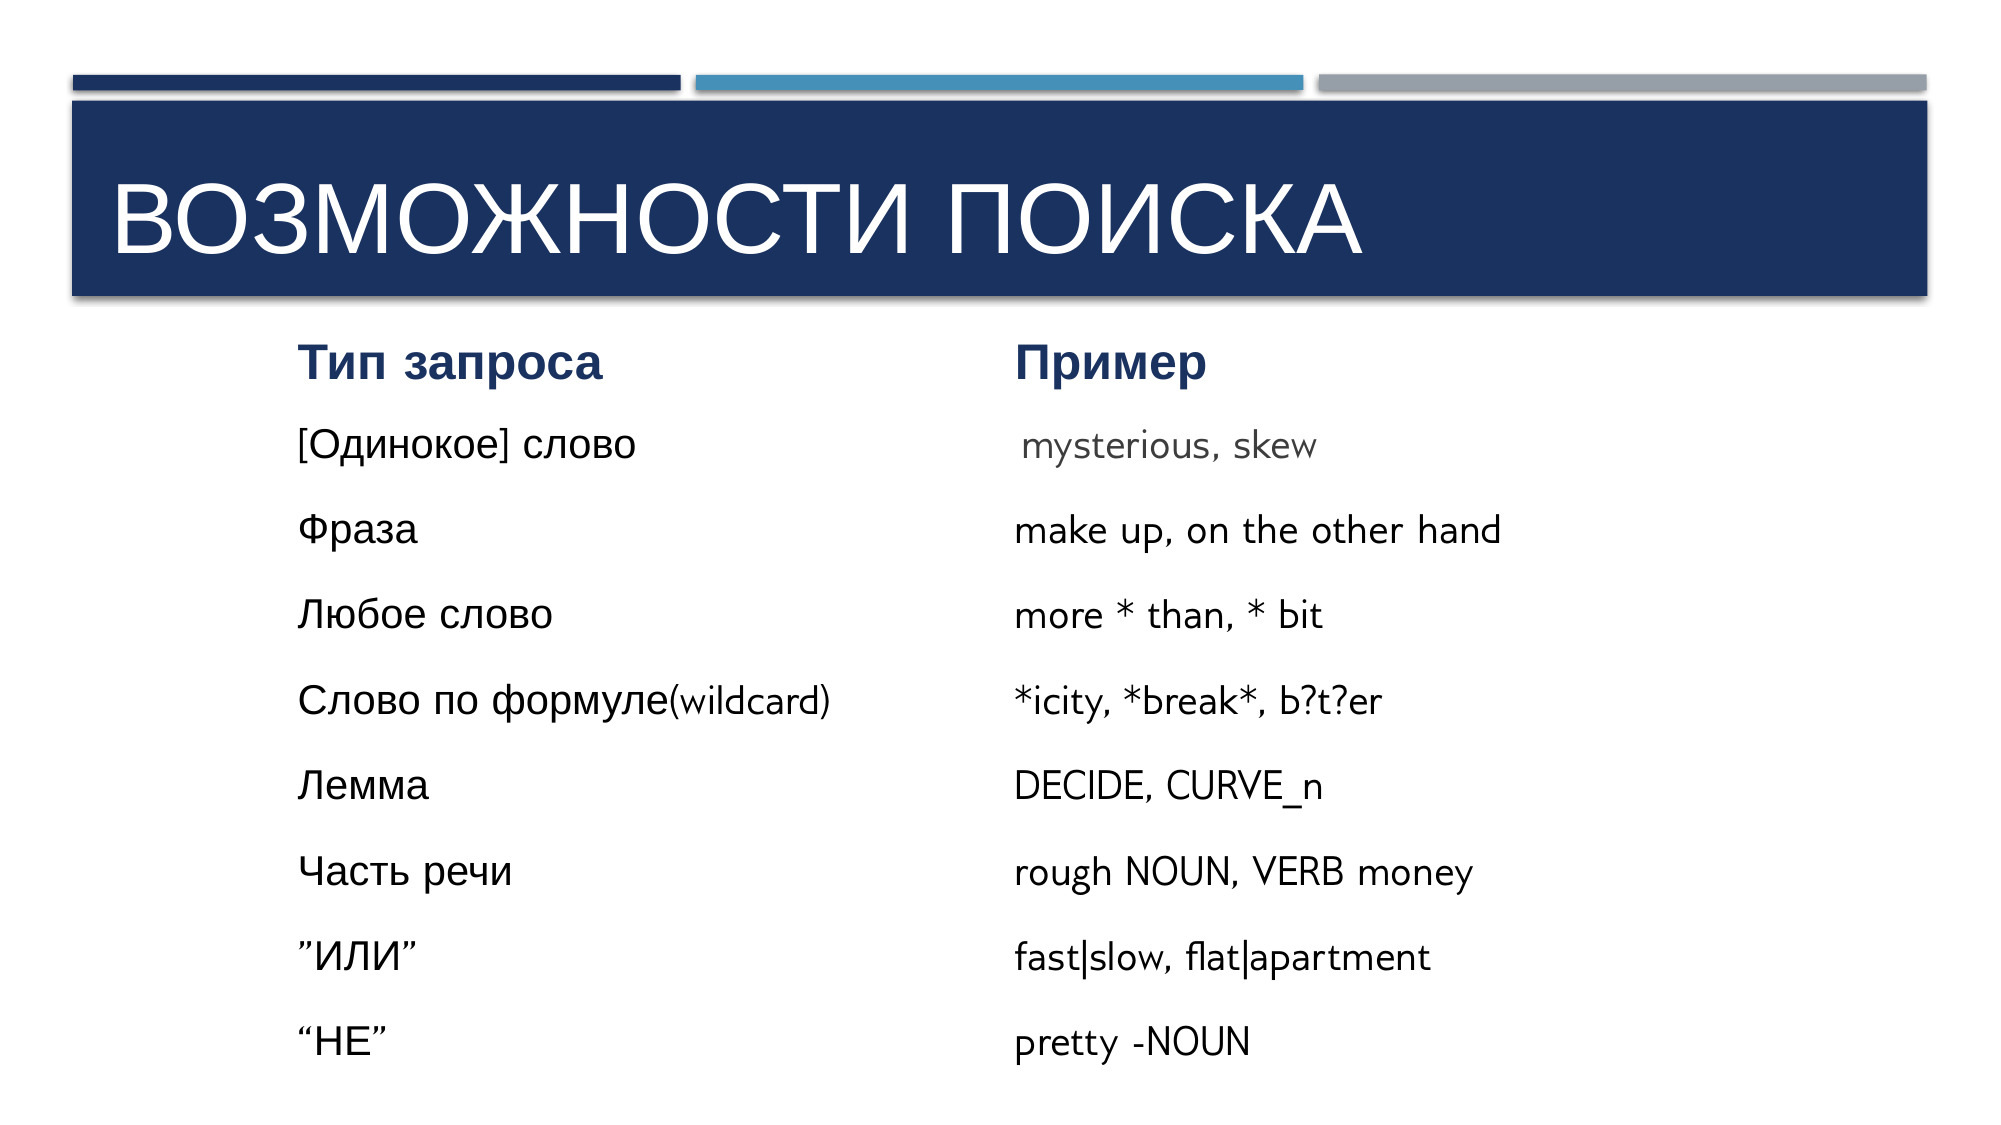

# Возможности поиска
| Тип запроса | Пример |
| --- | --- |
| [Одинокое] слово | mysterious, skew |
| Фраза | make up, on the other hand |
| Любое слово | more \* than, \* bit |
| Слово по формуле(wildcard) | \*icity, \*break\*, b?t?er |
| Лемма | DECIDE, CURVE\_n |
| Часть речи | rough NOUN, VERB money |
| ”ИЛИ” | fast|slow, flat|apartment |
| “НЕ” | pretty -NOUN |